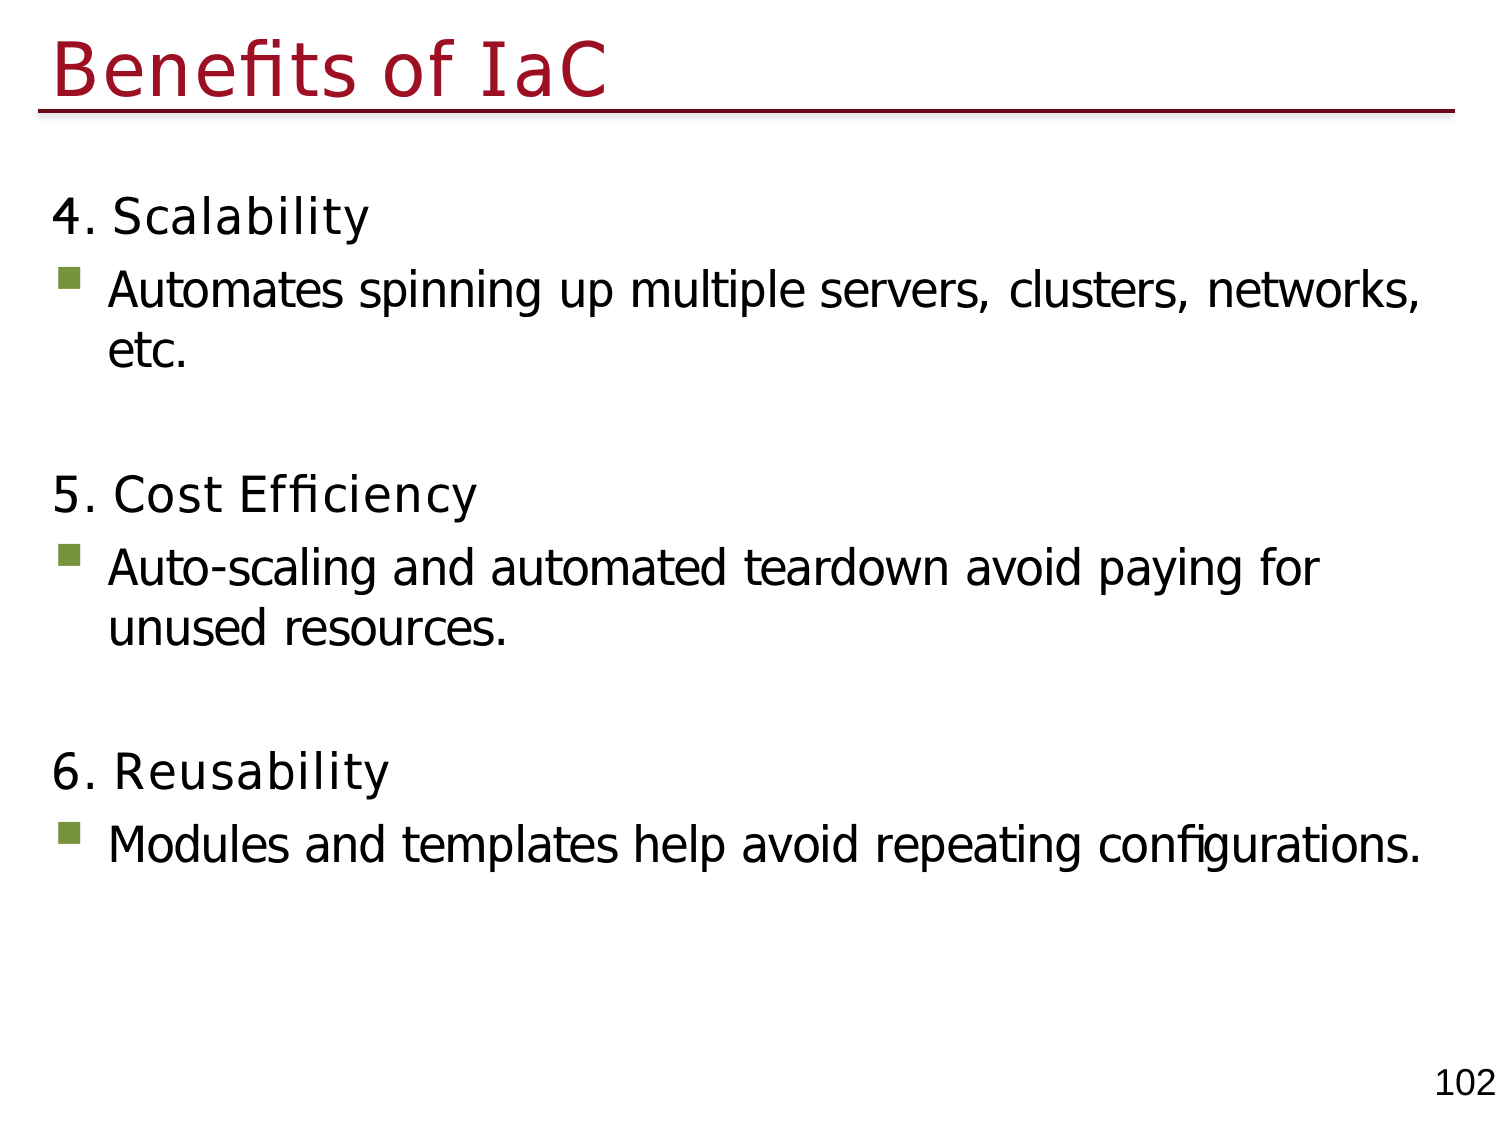

# Benefits of IaC
4. Scalability
Automates spinning up multiple servers, clusters, networks, etc.

5. Cost Efficiency
Auto-scaling and automated teardown avoid paying for unused resources.

6. Reusability
Modules and templates help avoid repeating configurations.
102